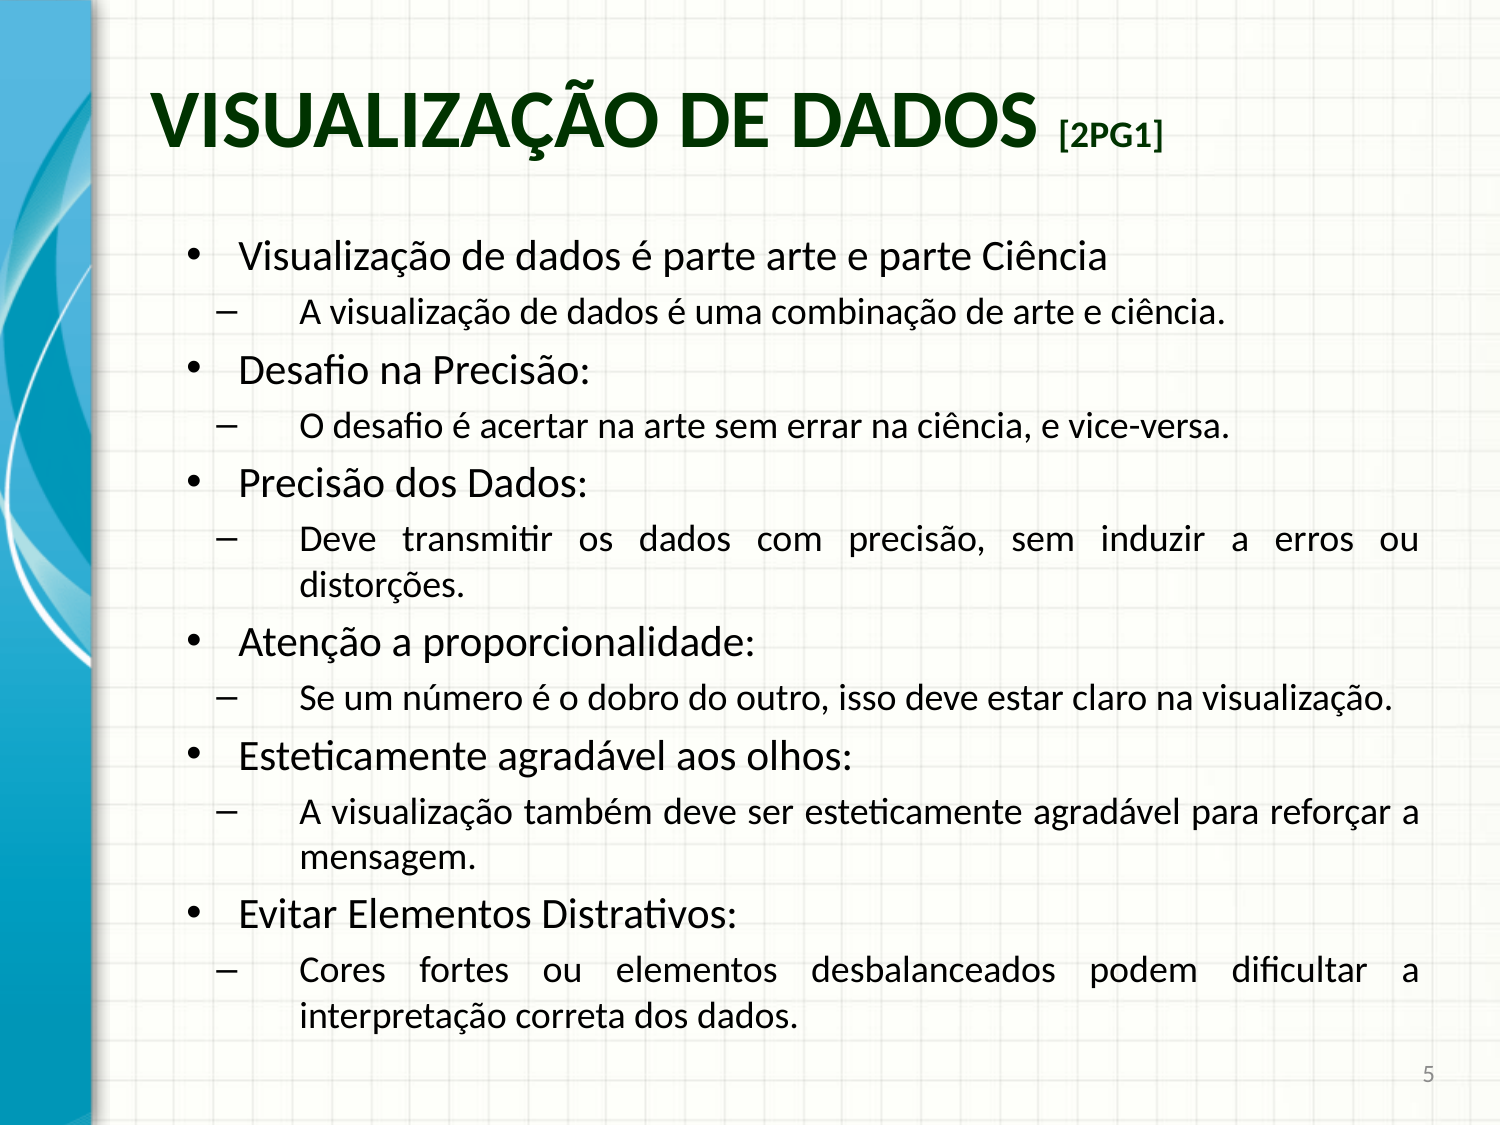

# Visualização de Dados [2pg1]
Visualização de dados é parte arte e parte Ciência
A visualização de dados é uma combinação de arte e ciência.
Desafio na Precisão:
O desafio é acertar na arte sem errar na ciência, e vice-versa.
Precisão dos Dados:
Deve transmitir os dados com precisão, sem induzir a erros ou distorções.
Atenção a proporcionalidade:
Se um número é o dobro do outro, isso deve estar claro na visualização.
Esteticamente agradável aos olhos:
A visualização também deve ser esteticamente agradável para reforçar a mensagem.
Evitar Elementos Distrativos:
Cores fortes ou elementos desbalanceados podem dificultar a interpretação correta dos dados.

5